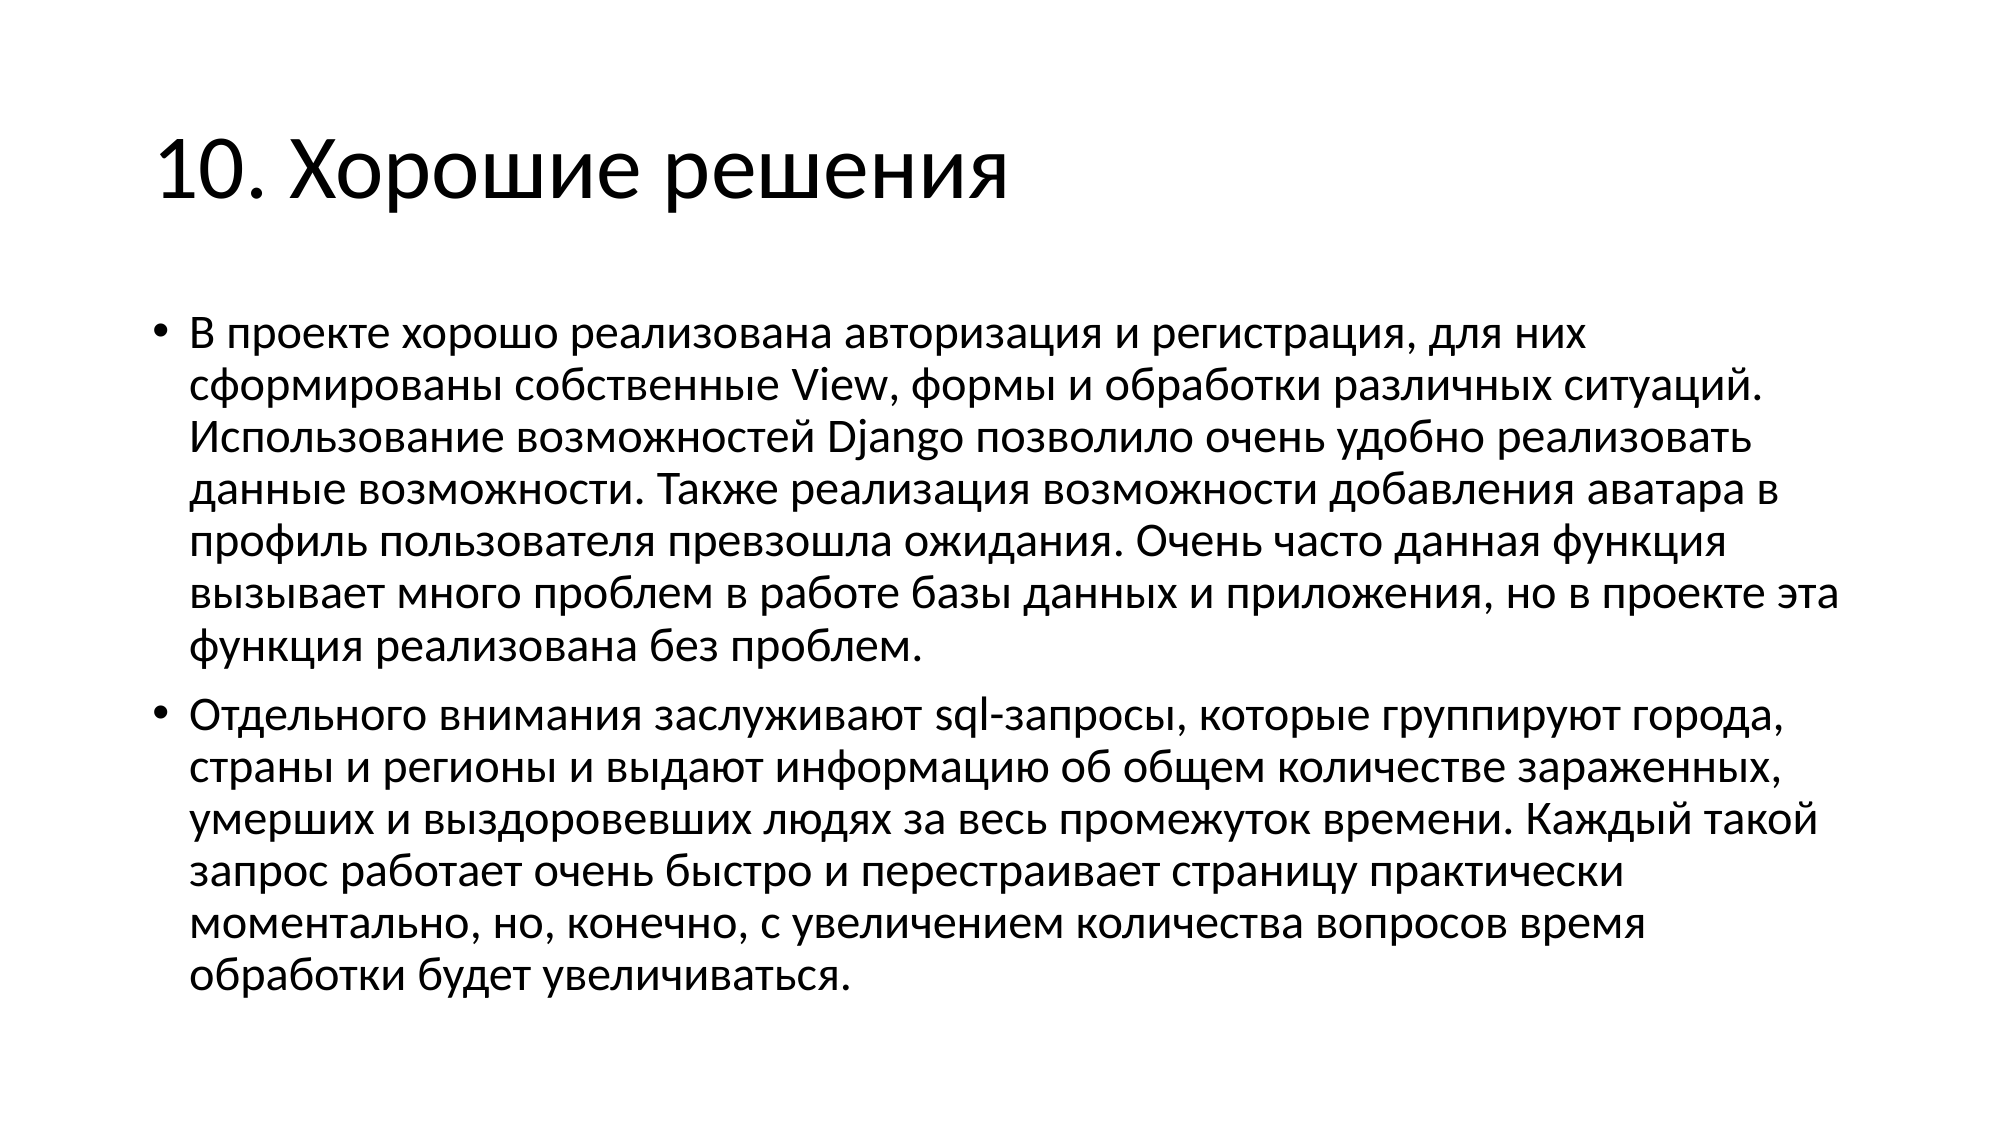

# 10. Хорошие решения
В проекте хорошо реализована авторизация и регистрация, для них сформированы собственные View, формы и обработки различных ситуаций. Использование возможностей Django позволило очень удобно реализовать данные возможности. Также реализация возможности добавления аватара в профиль пользователя превзошла ожидания. Очень часто данная функция вызывает много проблем в работе базы данных и приложения, но в проекте эта функция реализована без проблем.
Отдельного внимания заслуживают sql-запросы, которые группируют города, страны и регионы и выдают информацию об общем количестве зараженных, умерших и выздоровевших людях за весь промежуток времени. Каждый такой запрос работает очень быстро и перестраивает страницу практически моментально, но, конечно, с увеличением количества вопросов время обработки будет увеличиваться.